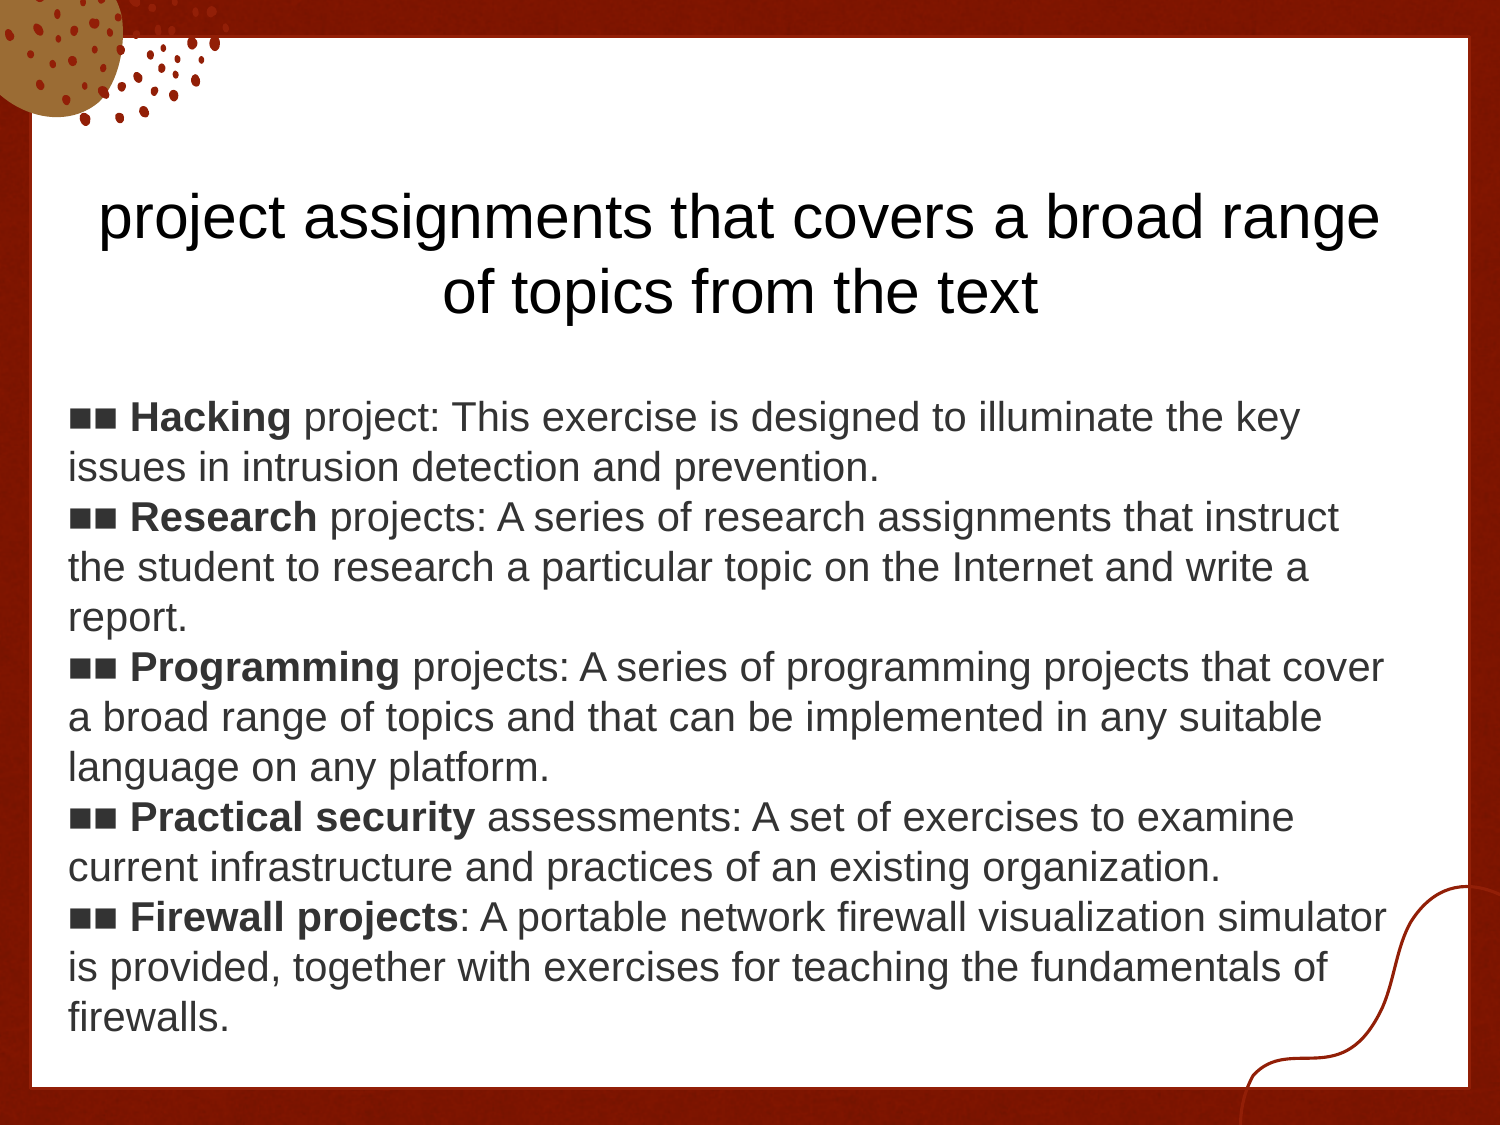

# project assignments that covers a broad range of topics from the text
■■ Hacking project: This exercise is designed to illuminate the key issues in intrusion detection and prevention.
■■ Research projects: A series of research assignments that instruct the student to research a particular topic on the Internet and write a report.
■■ Programming projects: A series of programming projects that cover a broad range of topics and that can be implemented in any suitable language on any platform.
■■ Practical security assessments: A set of exercises to examine current infrastructure and practices of an existing organization.
■■ Firewall projects: A portable network firewall visualization simulator is provided, together with exercises for teaching the fundamentals of firewalls.